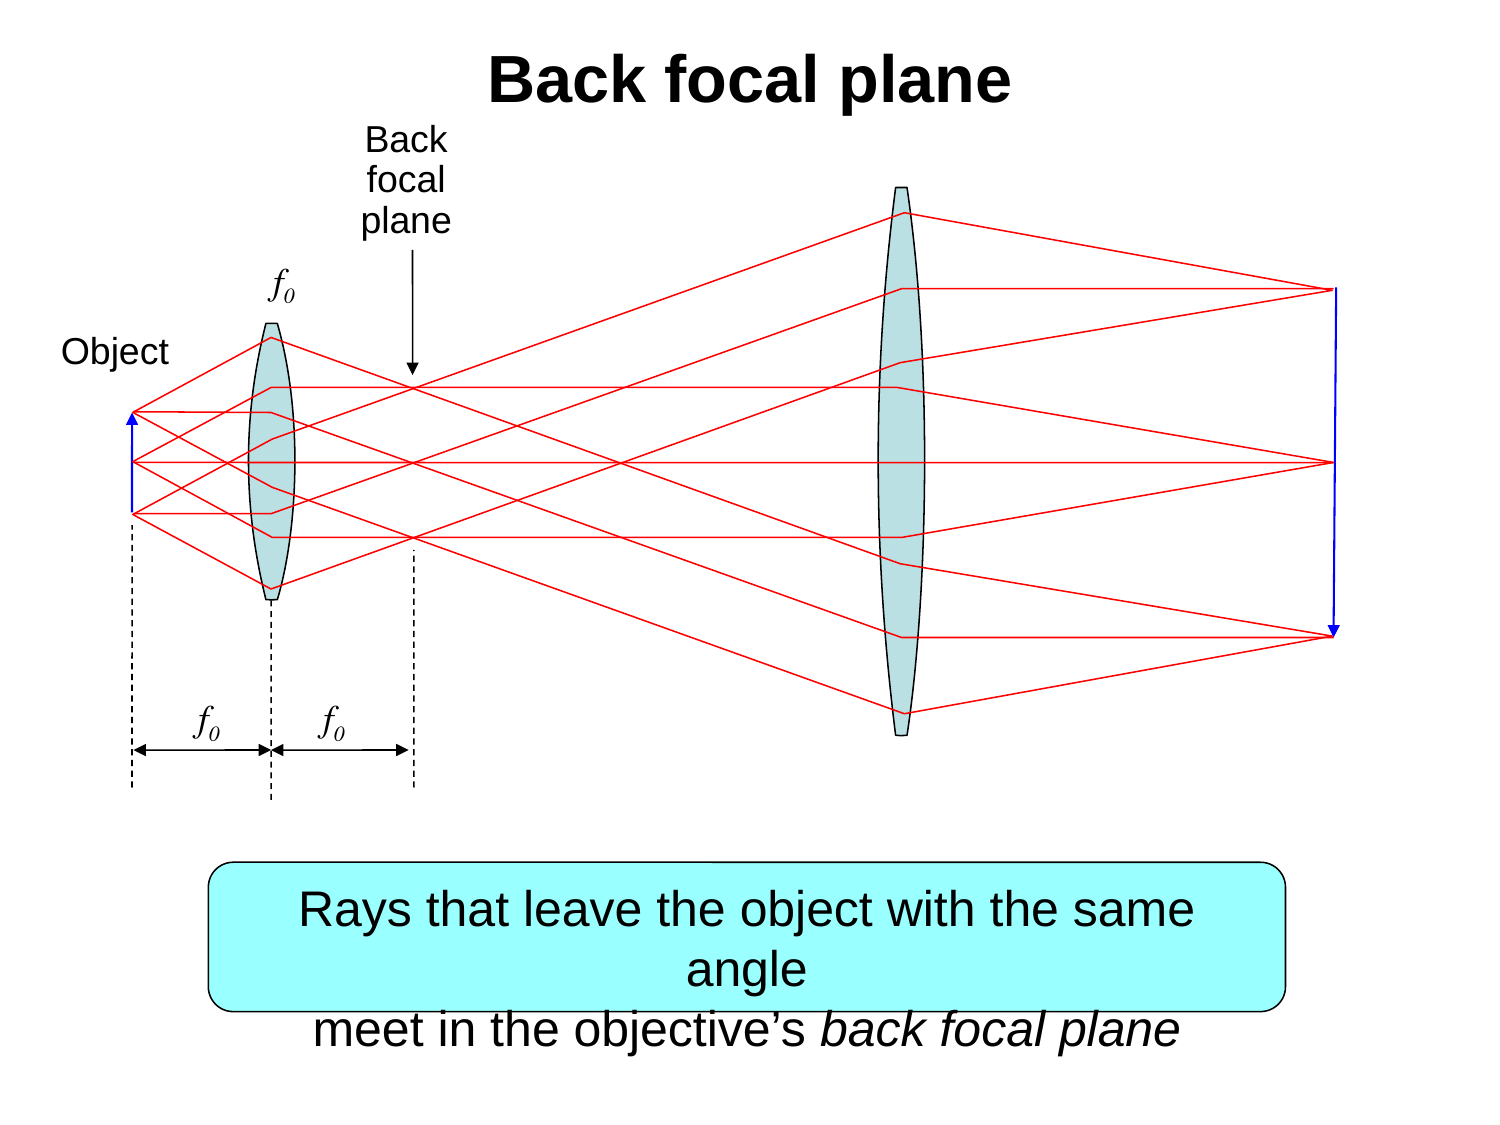

# Back focal plane
Back focal plane

f0

Object

f0
f0

Rays that leave the object with the same angle
meet in the objective’s back focal plane